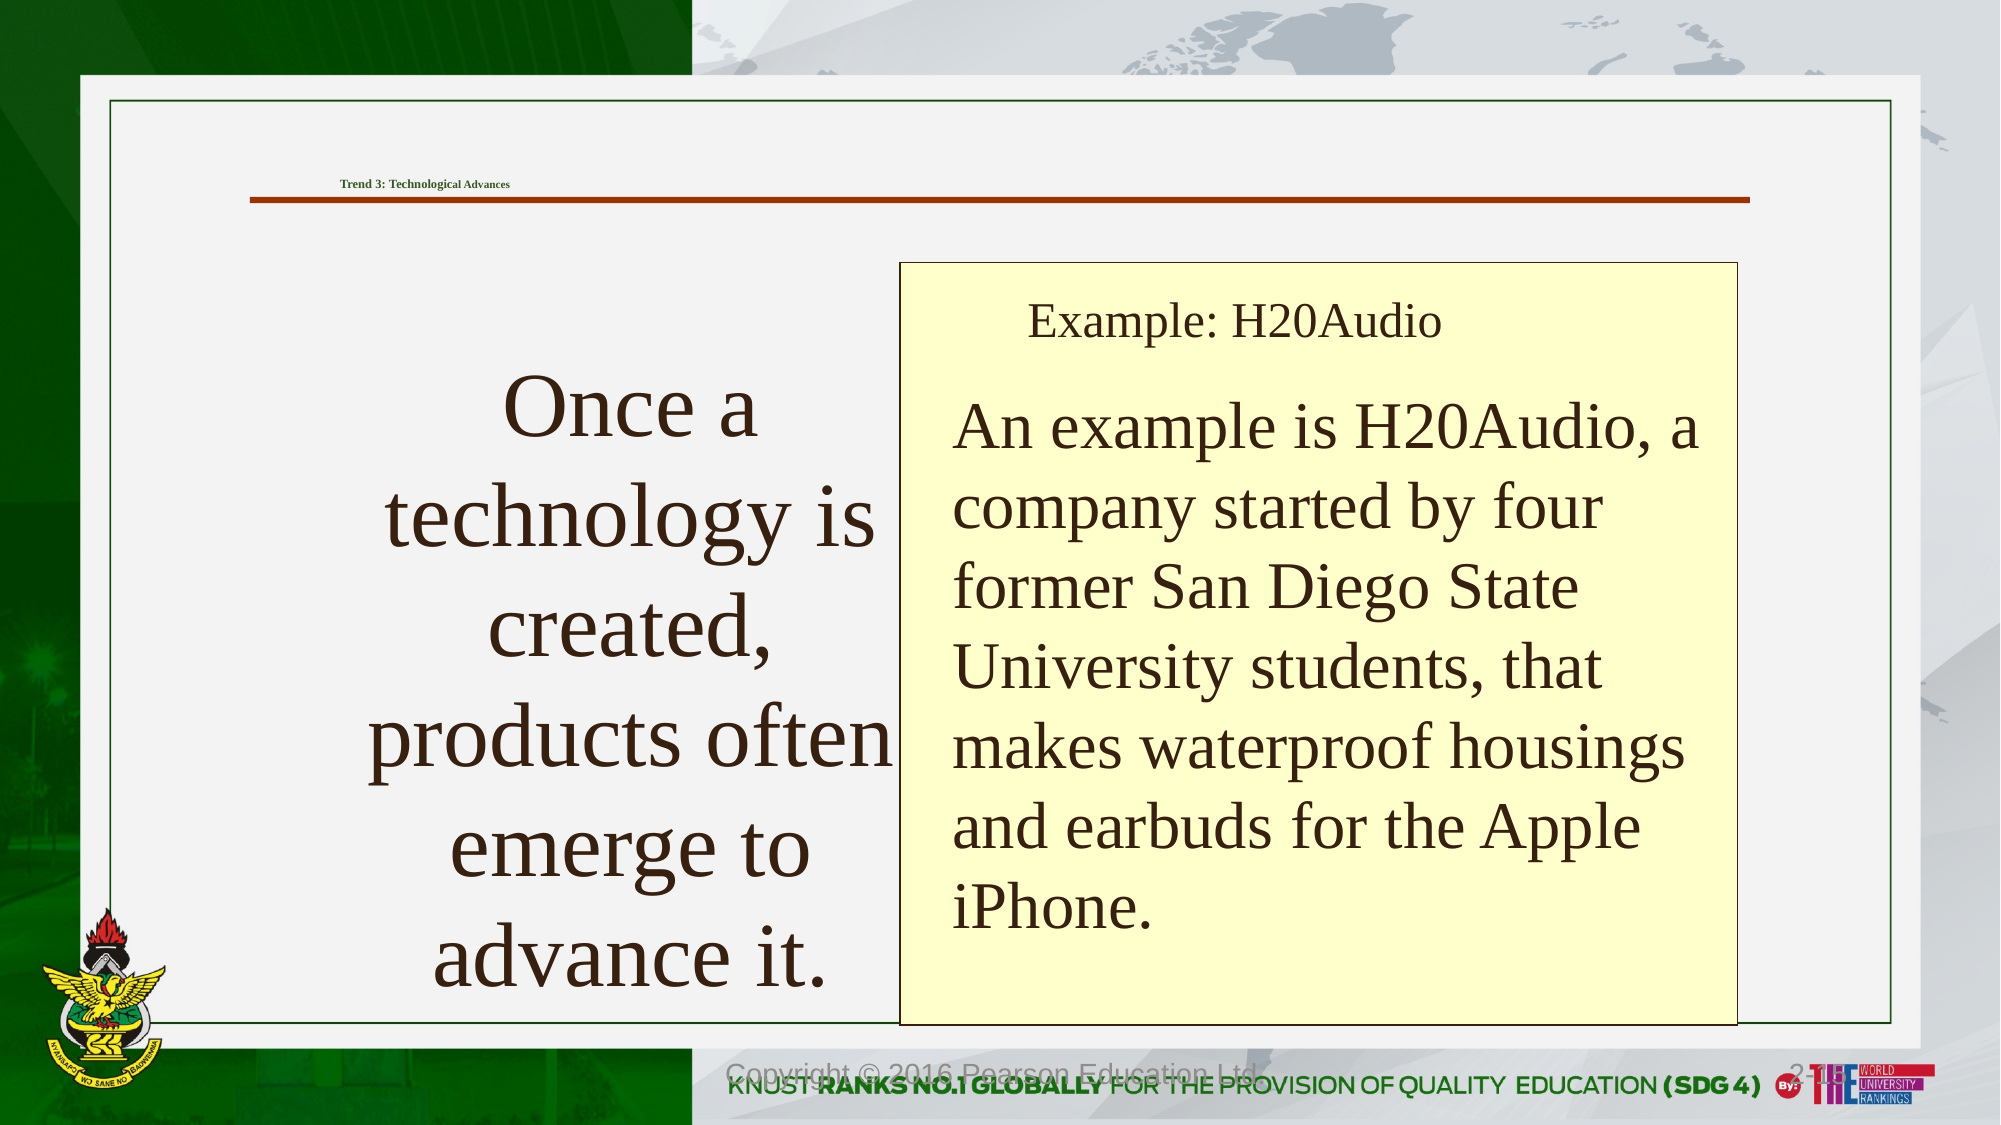

# Trend 3: Technological Advances

Example: H20Audio
Once a technology is created, products often emerge to advance it.
An example is H20Audio, a company started by four former San Diego State University students, that makes waterproof housings and earbuds for the Apple iPhone.
Copyright © 2016 Pearson Education Ltd.
2-15